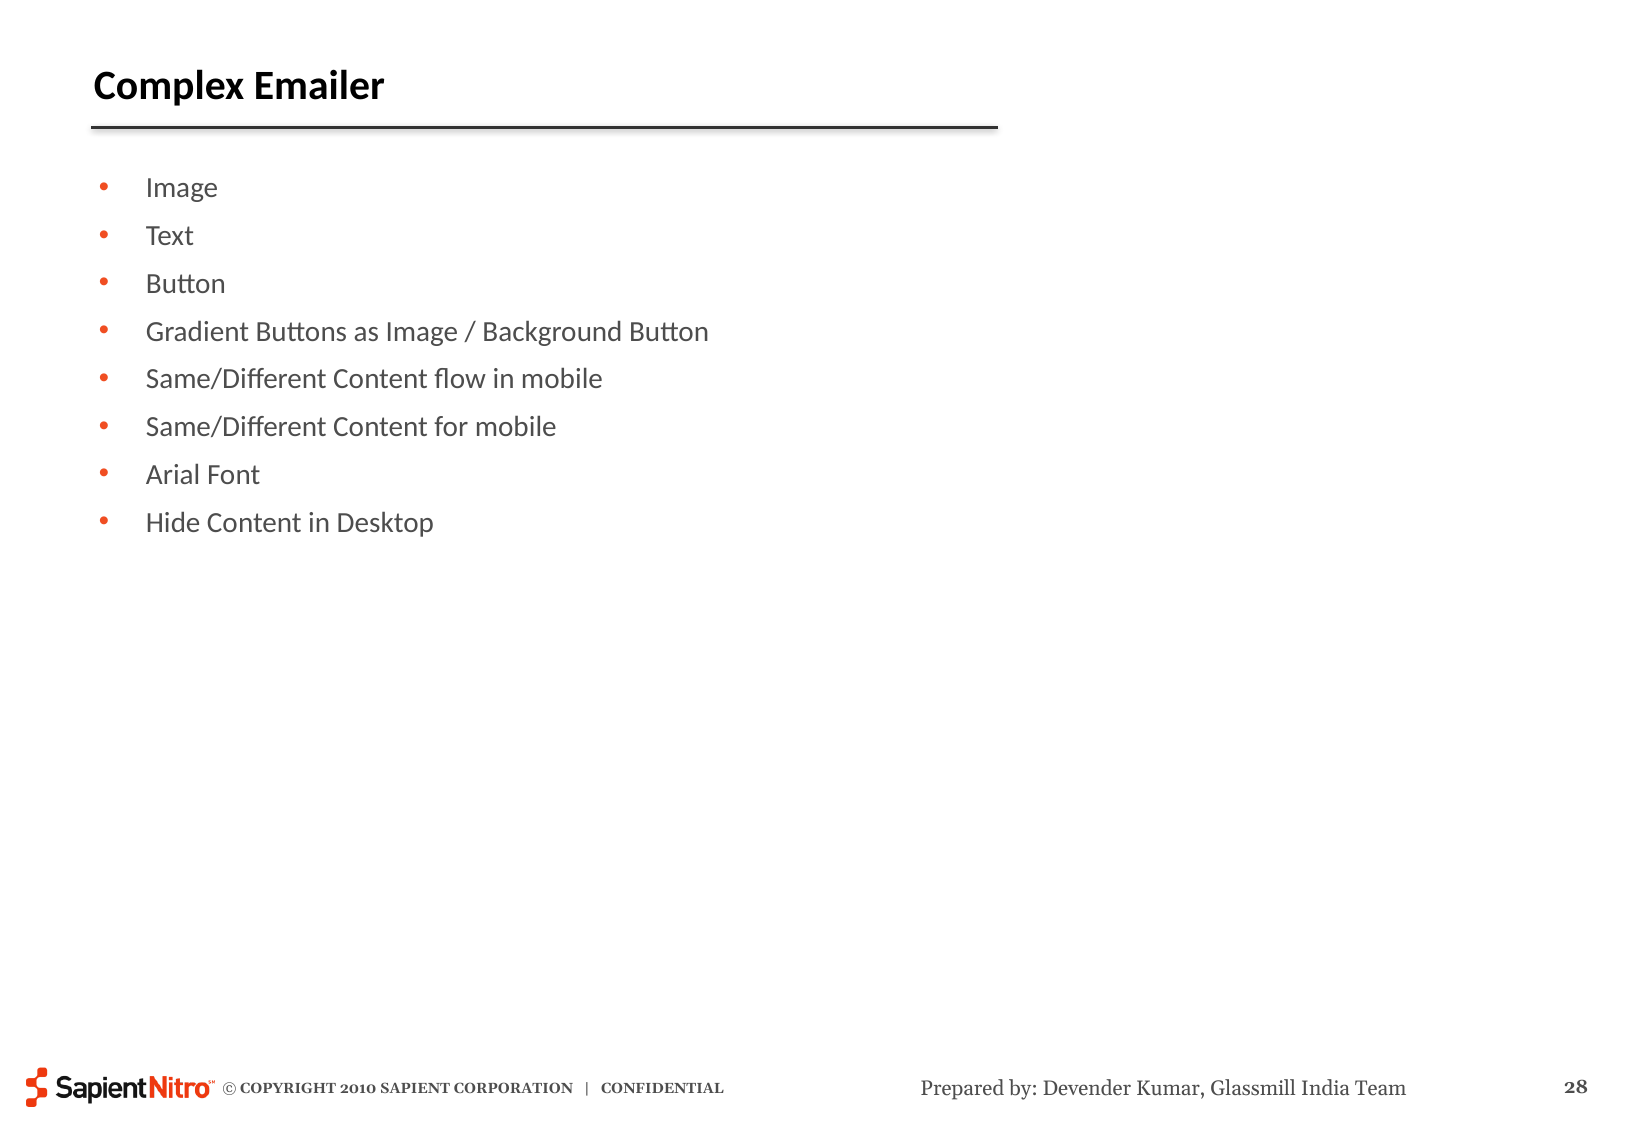

# Complex Emailer
Image
Text
Button
Gradient Buttons as Image / Background Button
Same/Different Content flow in mobile
Same/Different Content for mobile
Arial Font
Hide Content in Desktop